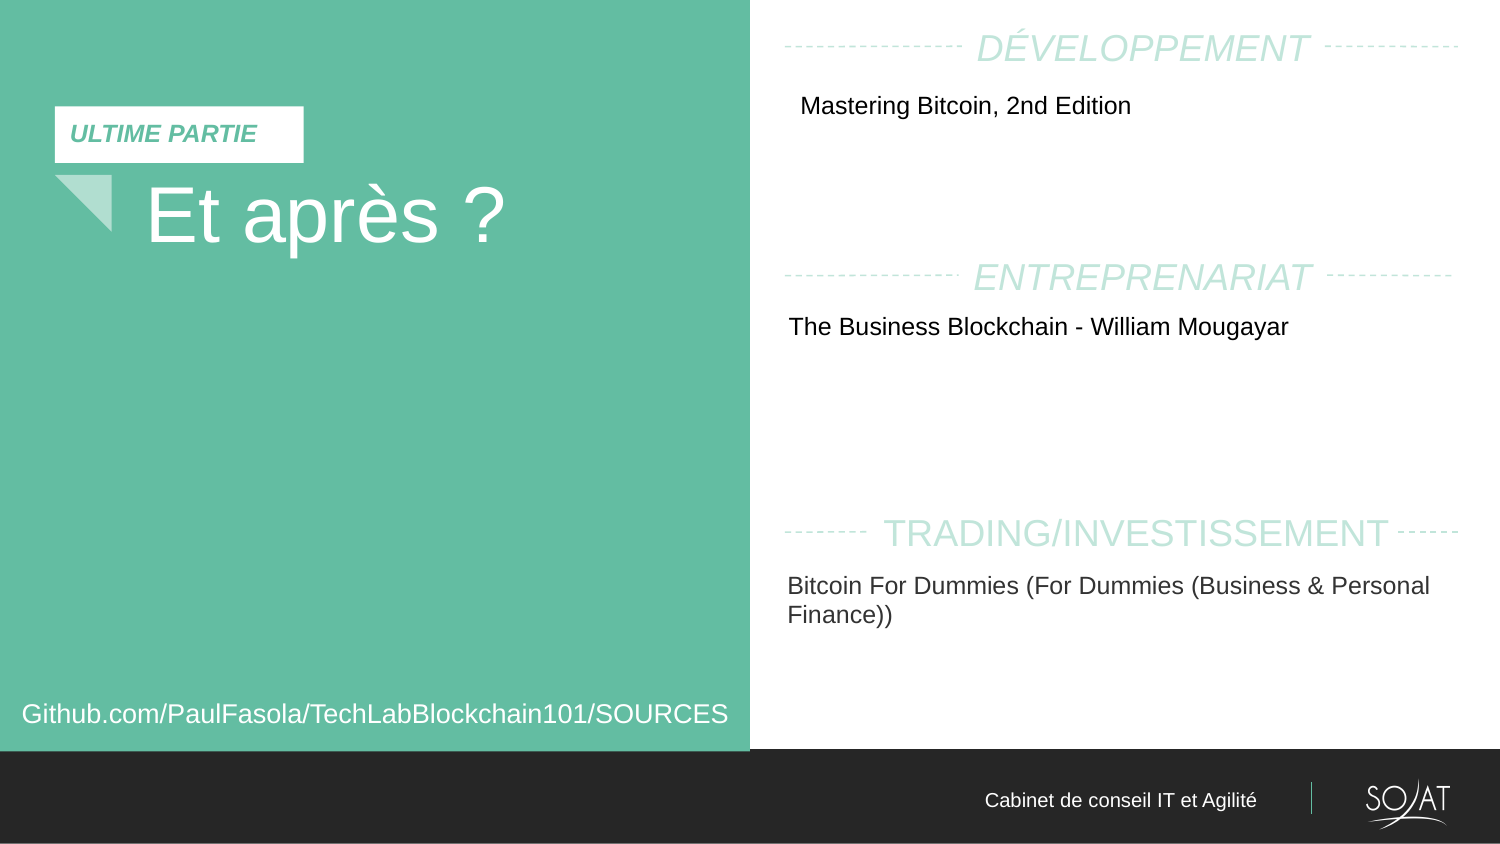

DÉVELOPPEMENT
Mastering Bitcoin, 2nd Edition
ULTIME PARTIE
# Et après ?
ENTREPRENARIAT
The Business Blockchain - William Mougayar
TRADING/INVESTISSEMENT
Bitcoin For Dummies (For Dummies (Business & Personal Finance))
Github.com/PaulFasola/TechLabBlockchain101/SOURCES